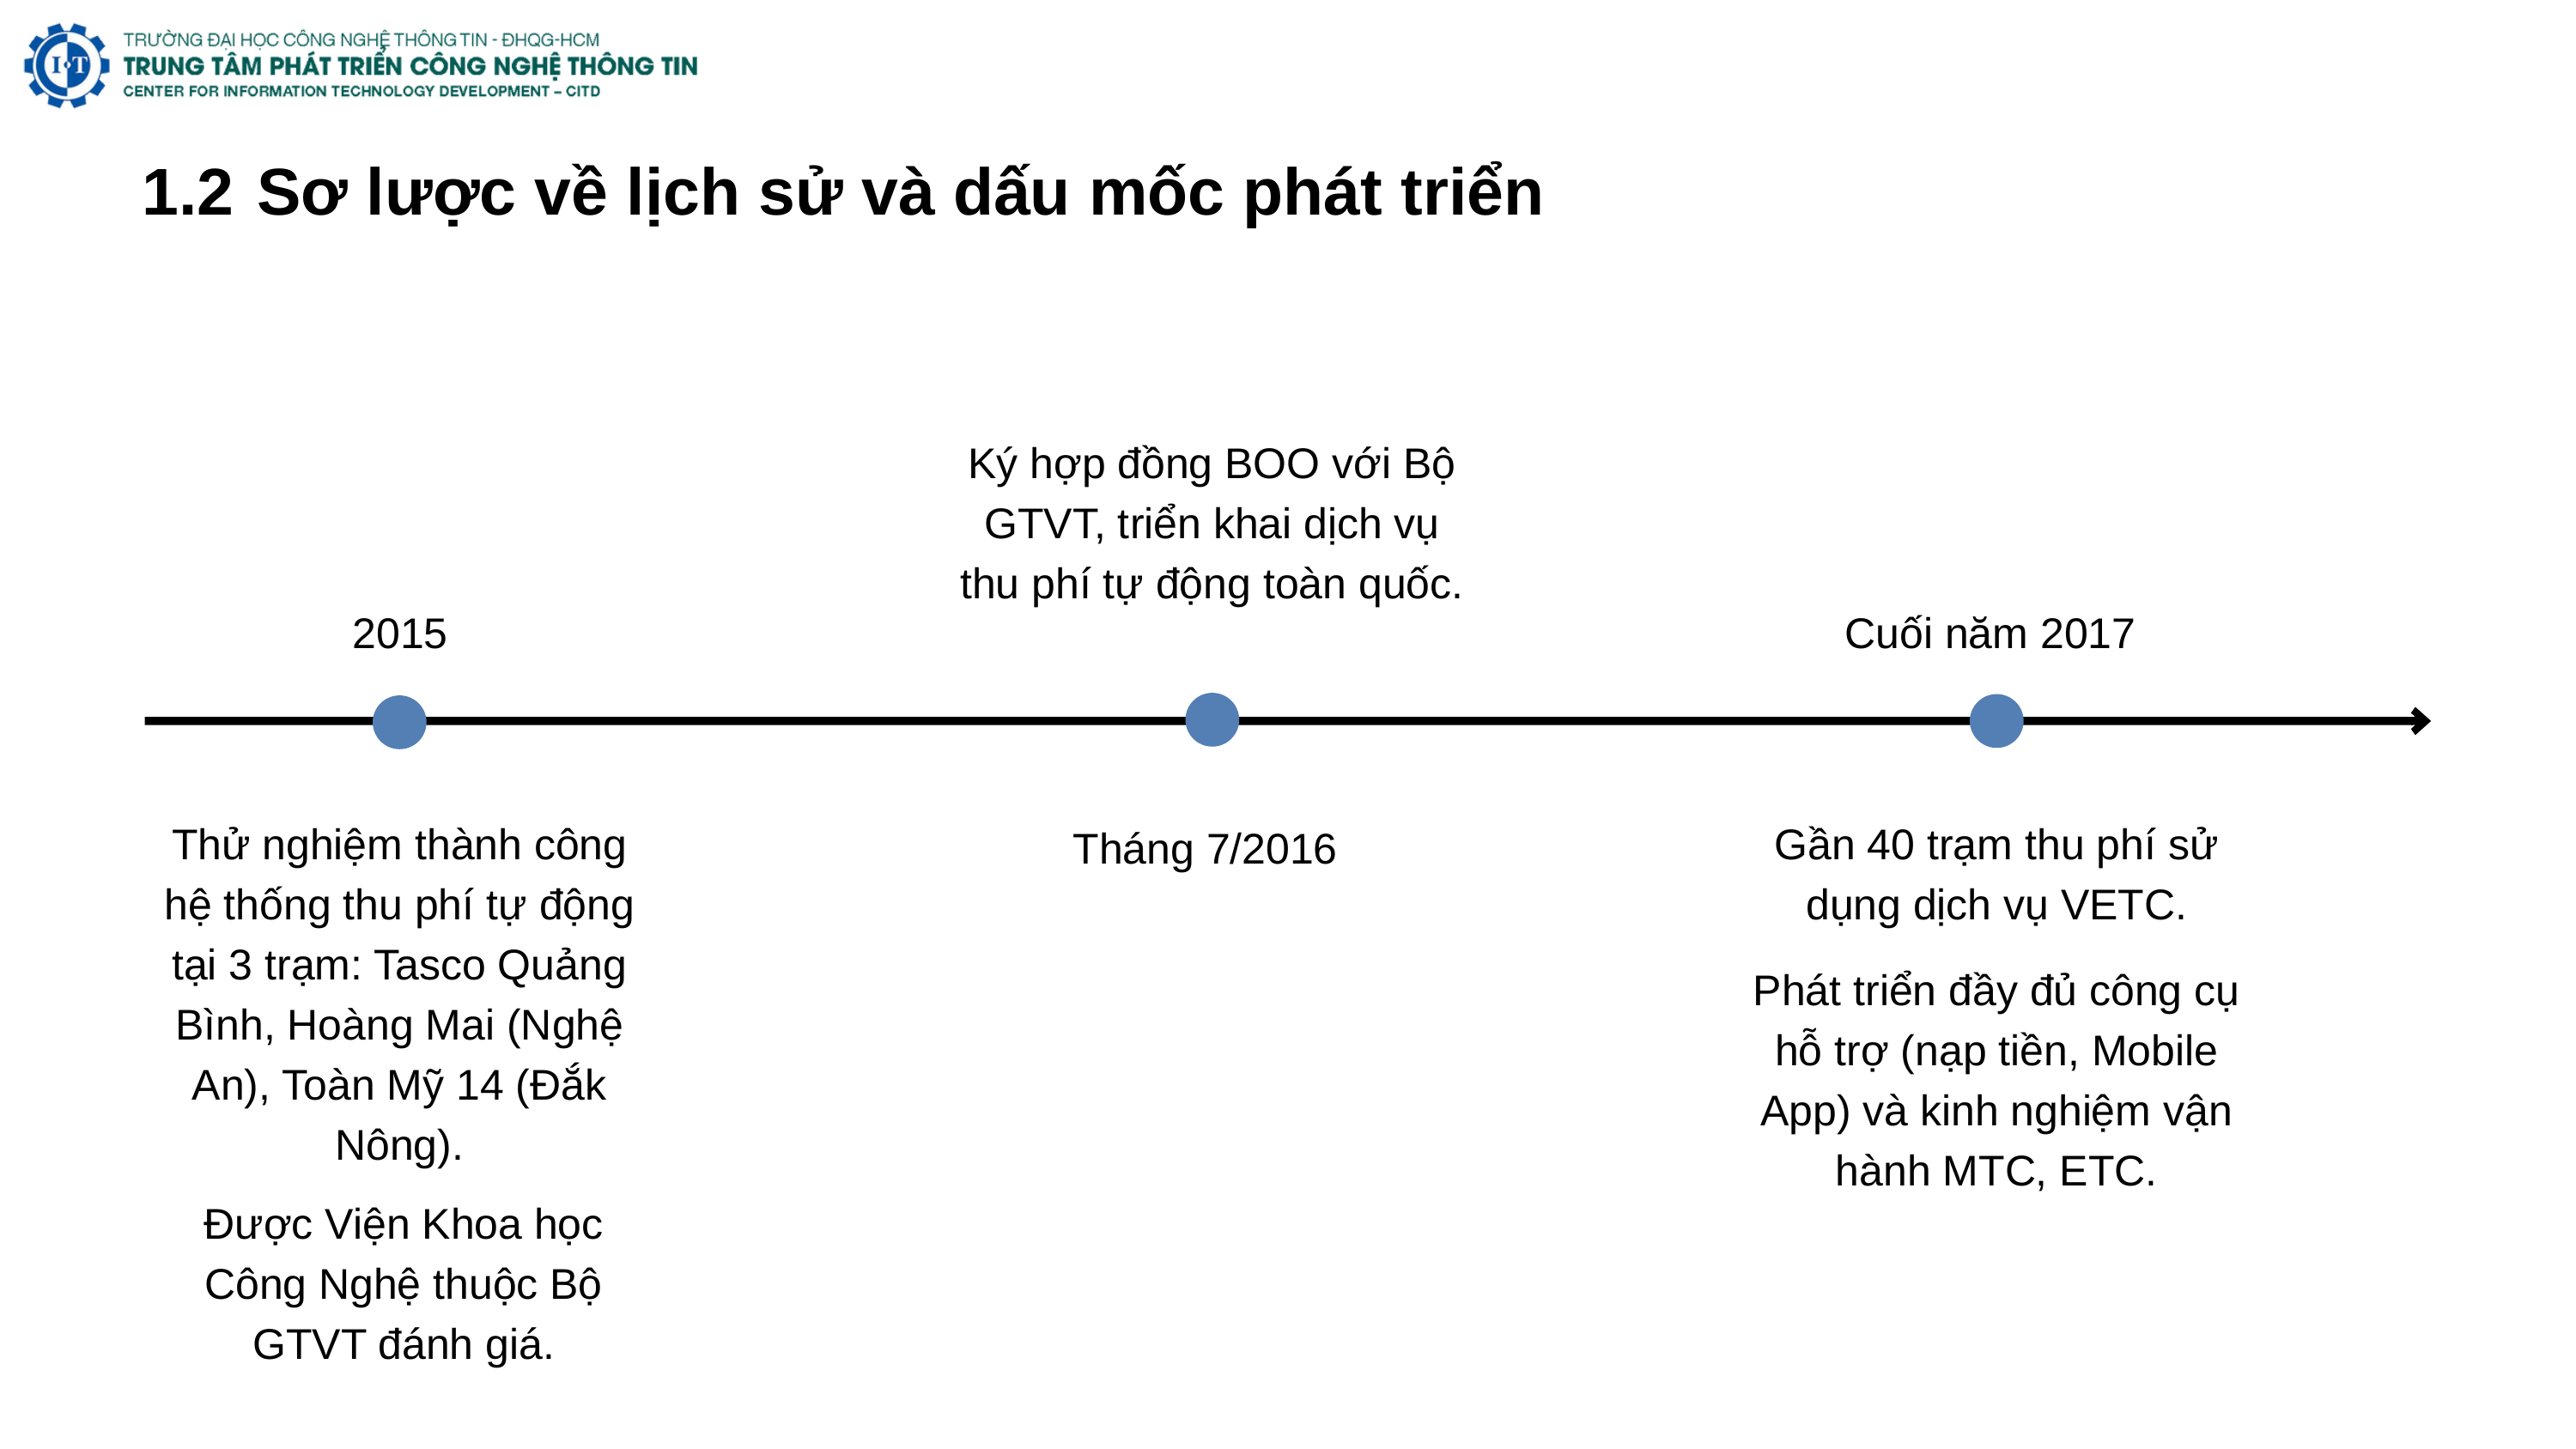

1.2
Sơ lược về lịch sử và dấu mốc phát triển
Ký hợp đồng BOO với Bộ GTVT, triển khai dịch vụ thu phí tự động toàn quốc.
2015
Cuối năm 2017

Thử nghiệm thành công hệ thống thu phí tự động tại 3 trạm: Tasco Quảng Bình, Hoàng Mai (Nghệ An), Toàn Mỹ 14 (Đắk Nông).
Gần 40 trạm thu phí sử dụng dịch vụ VETC.
Tháng 7/2016
Phát triển đầy đủ công cụ hỗ trợ (nạp tiền, Mobile App) và kinh nghiệm vận hành MTC, ETC.
Được Viện Khoa học Công Nghệ thuộc Bộ GTVT đánh giá.